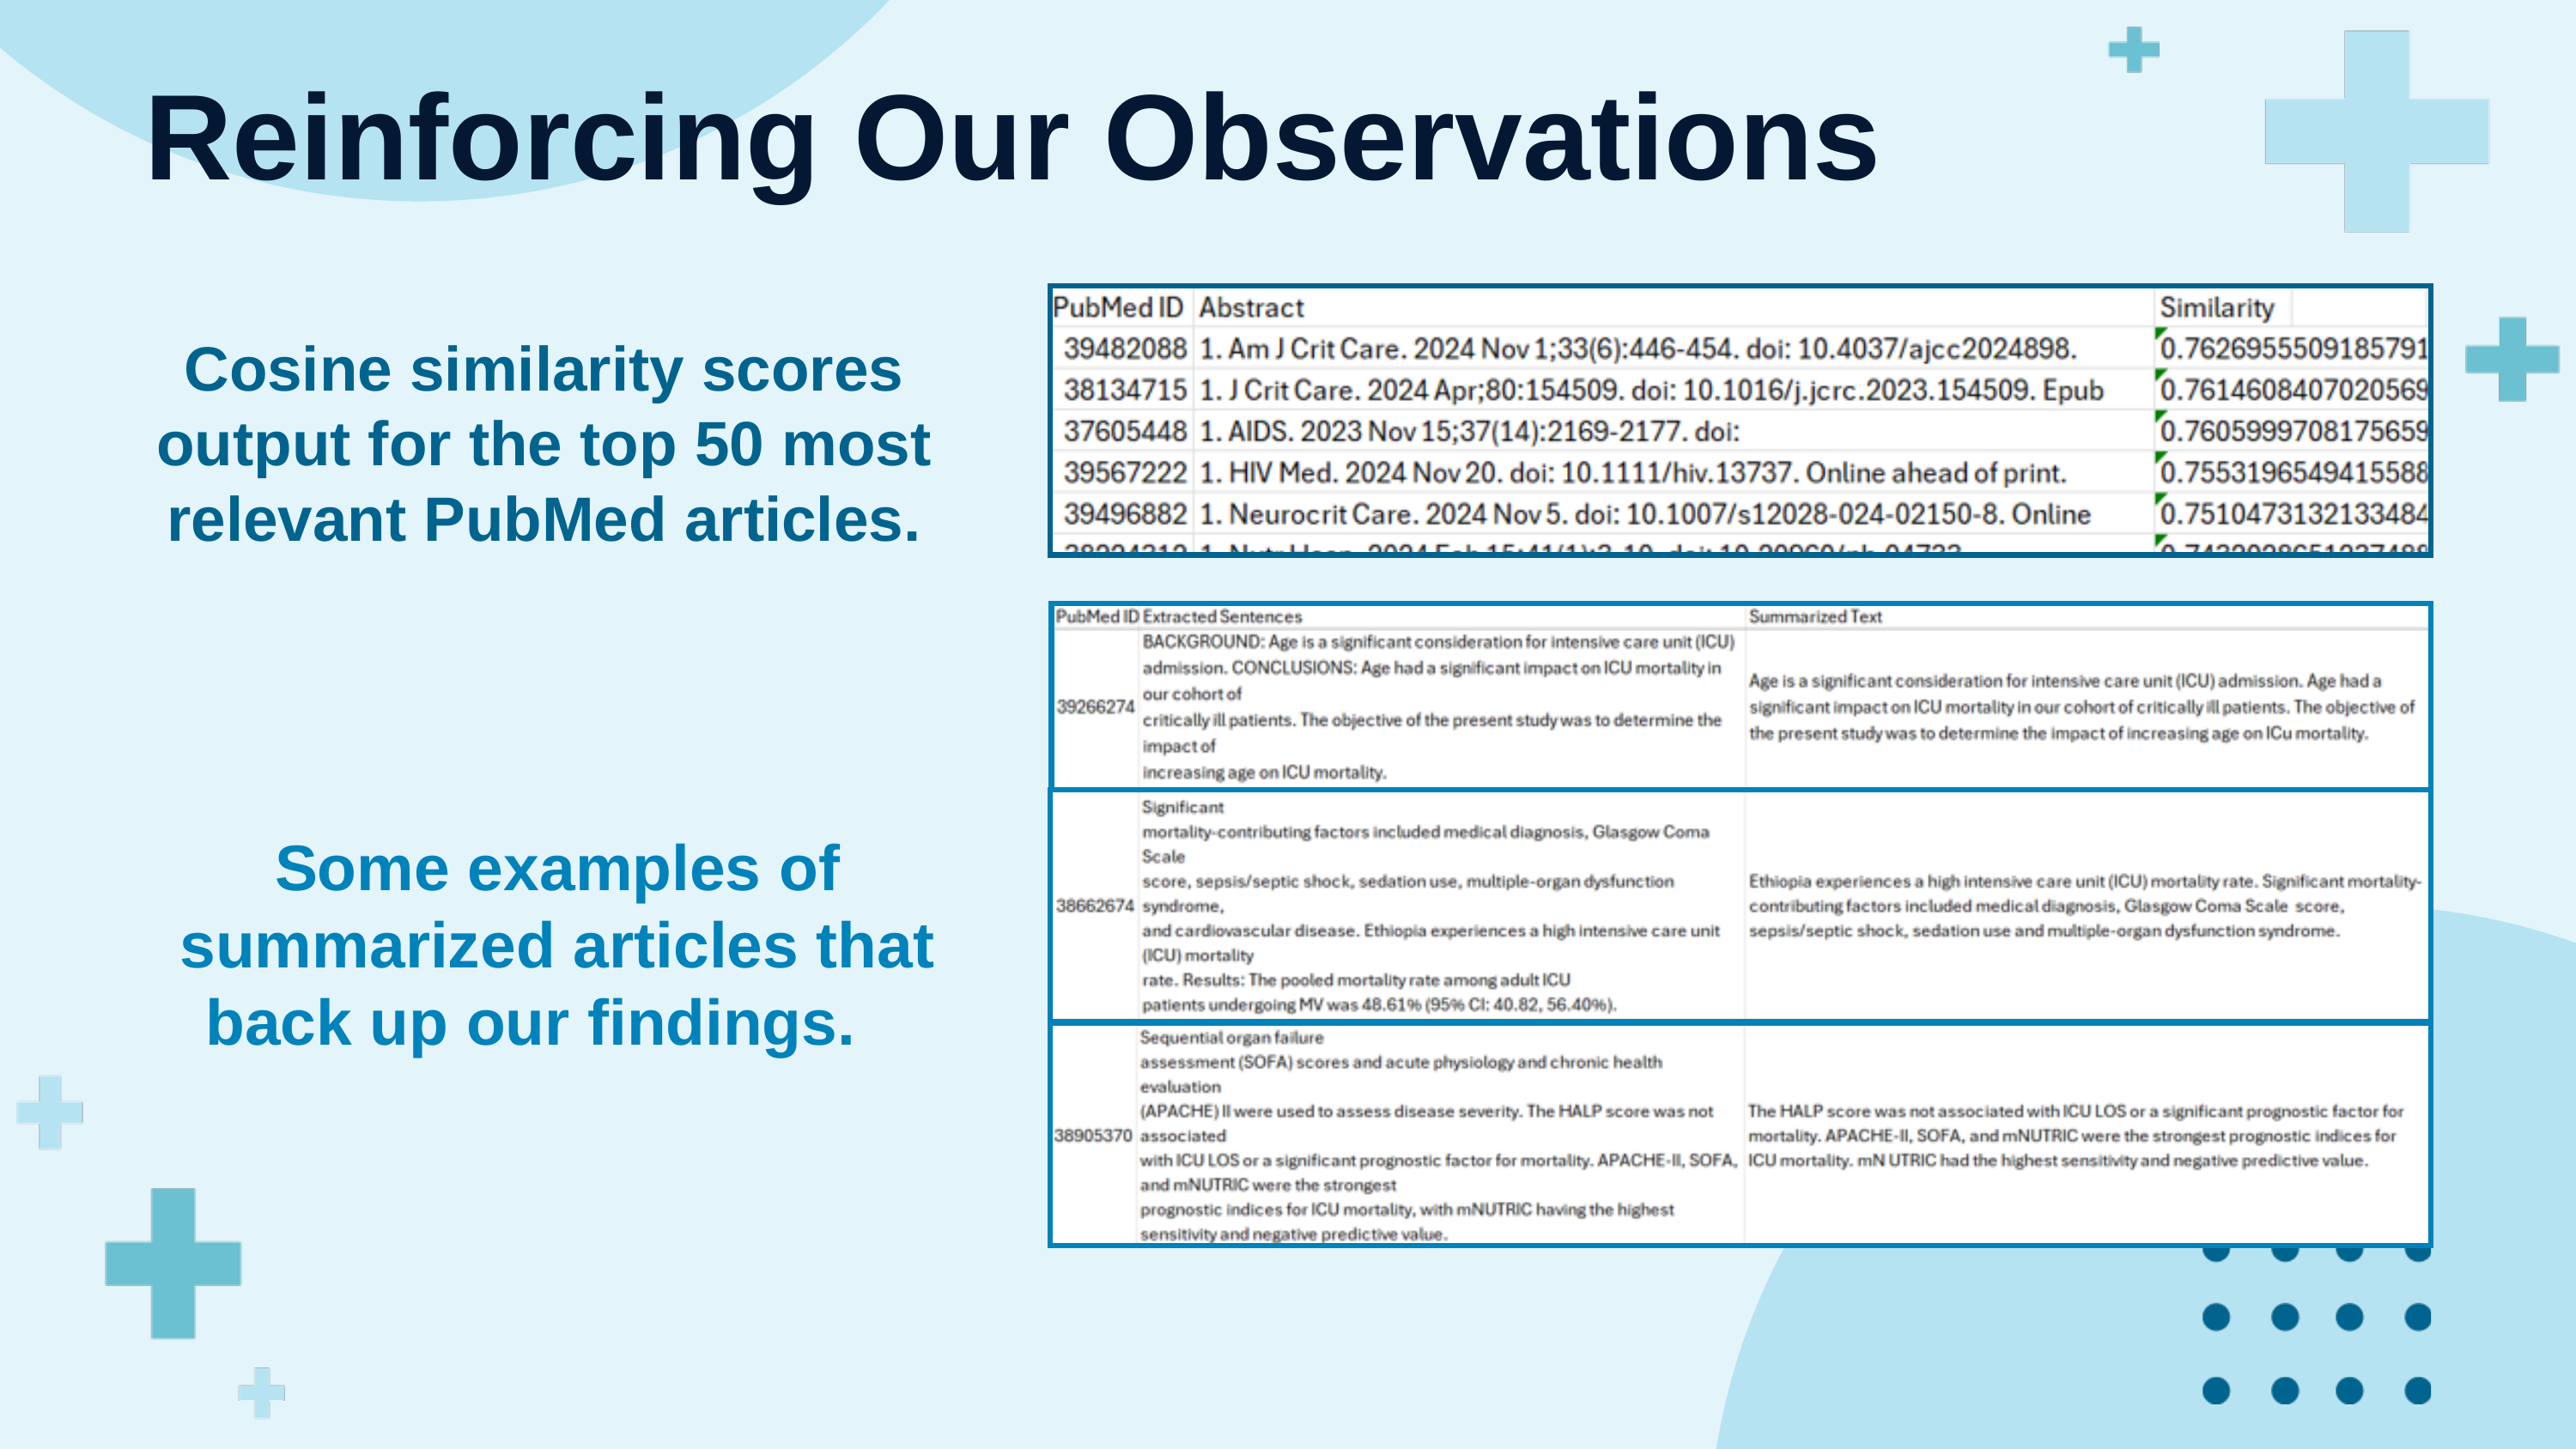

Reinforcing Our Observations

Cosine similarity scores output for the top 50 most relevant PubMed articles.

Some examples of summarized articles that back up our findings.